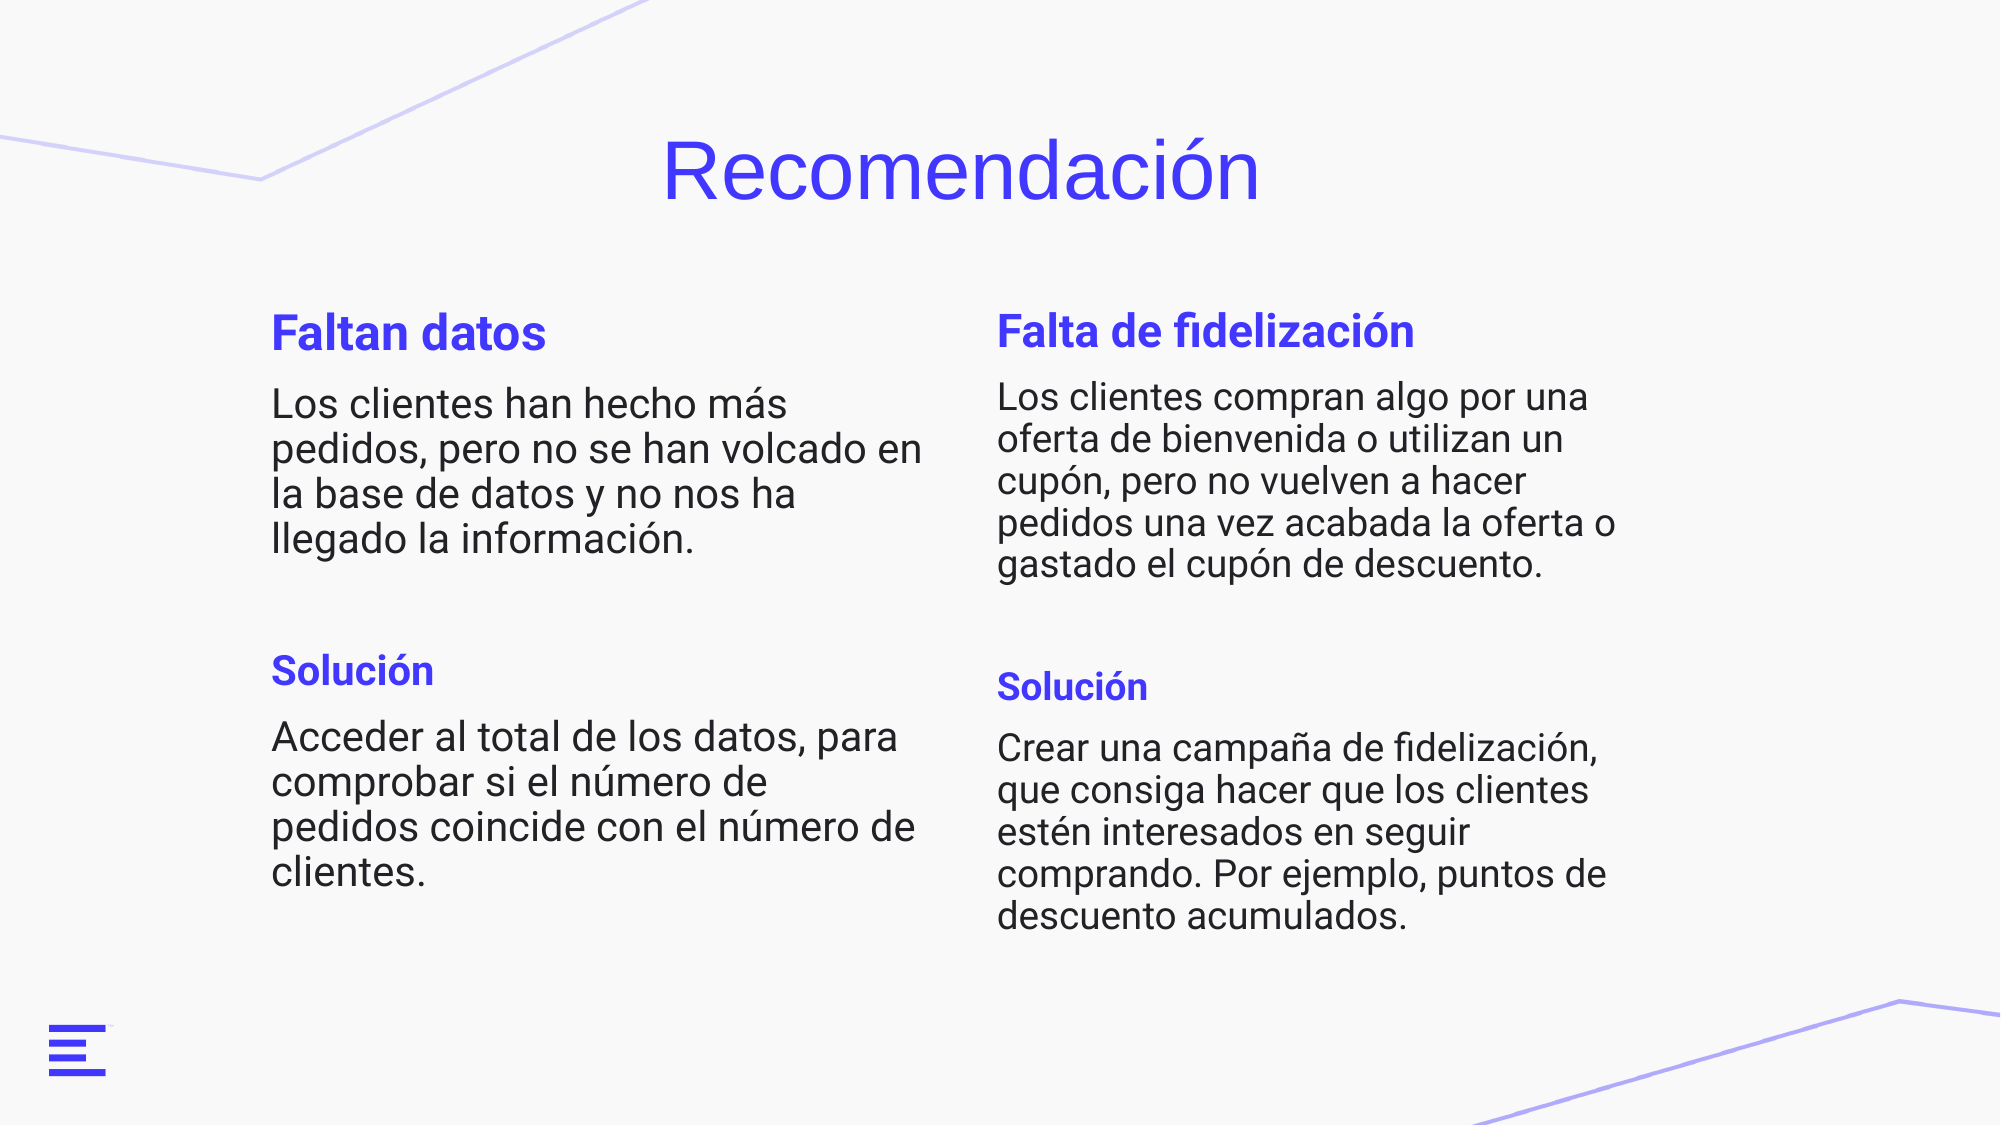

# Recomendación
Faltan datos
Los clientes han hecho más pedidos, pero no se han volcado en la base de datos y no nos ha llegado la información.

Solución
Acceder al total de los datos, para comprobar si el número de pedidos coincide con el número de clientes.

Falta de fidelización
Los clientes compran algo por una oferta de bienvenida o utilizan un cupón, pero no vuelven a hacer pedidos una vez acabada la oferta o gastado el cupón de descuento.

Solución
Crear una campaña de fidelización, que consiga hacer que los clientes estén interesados en seguir comprando. Por ejemplo, puntos de descuento acumulados.